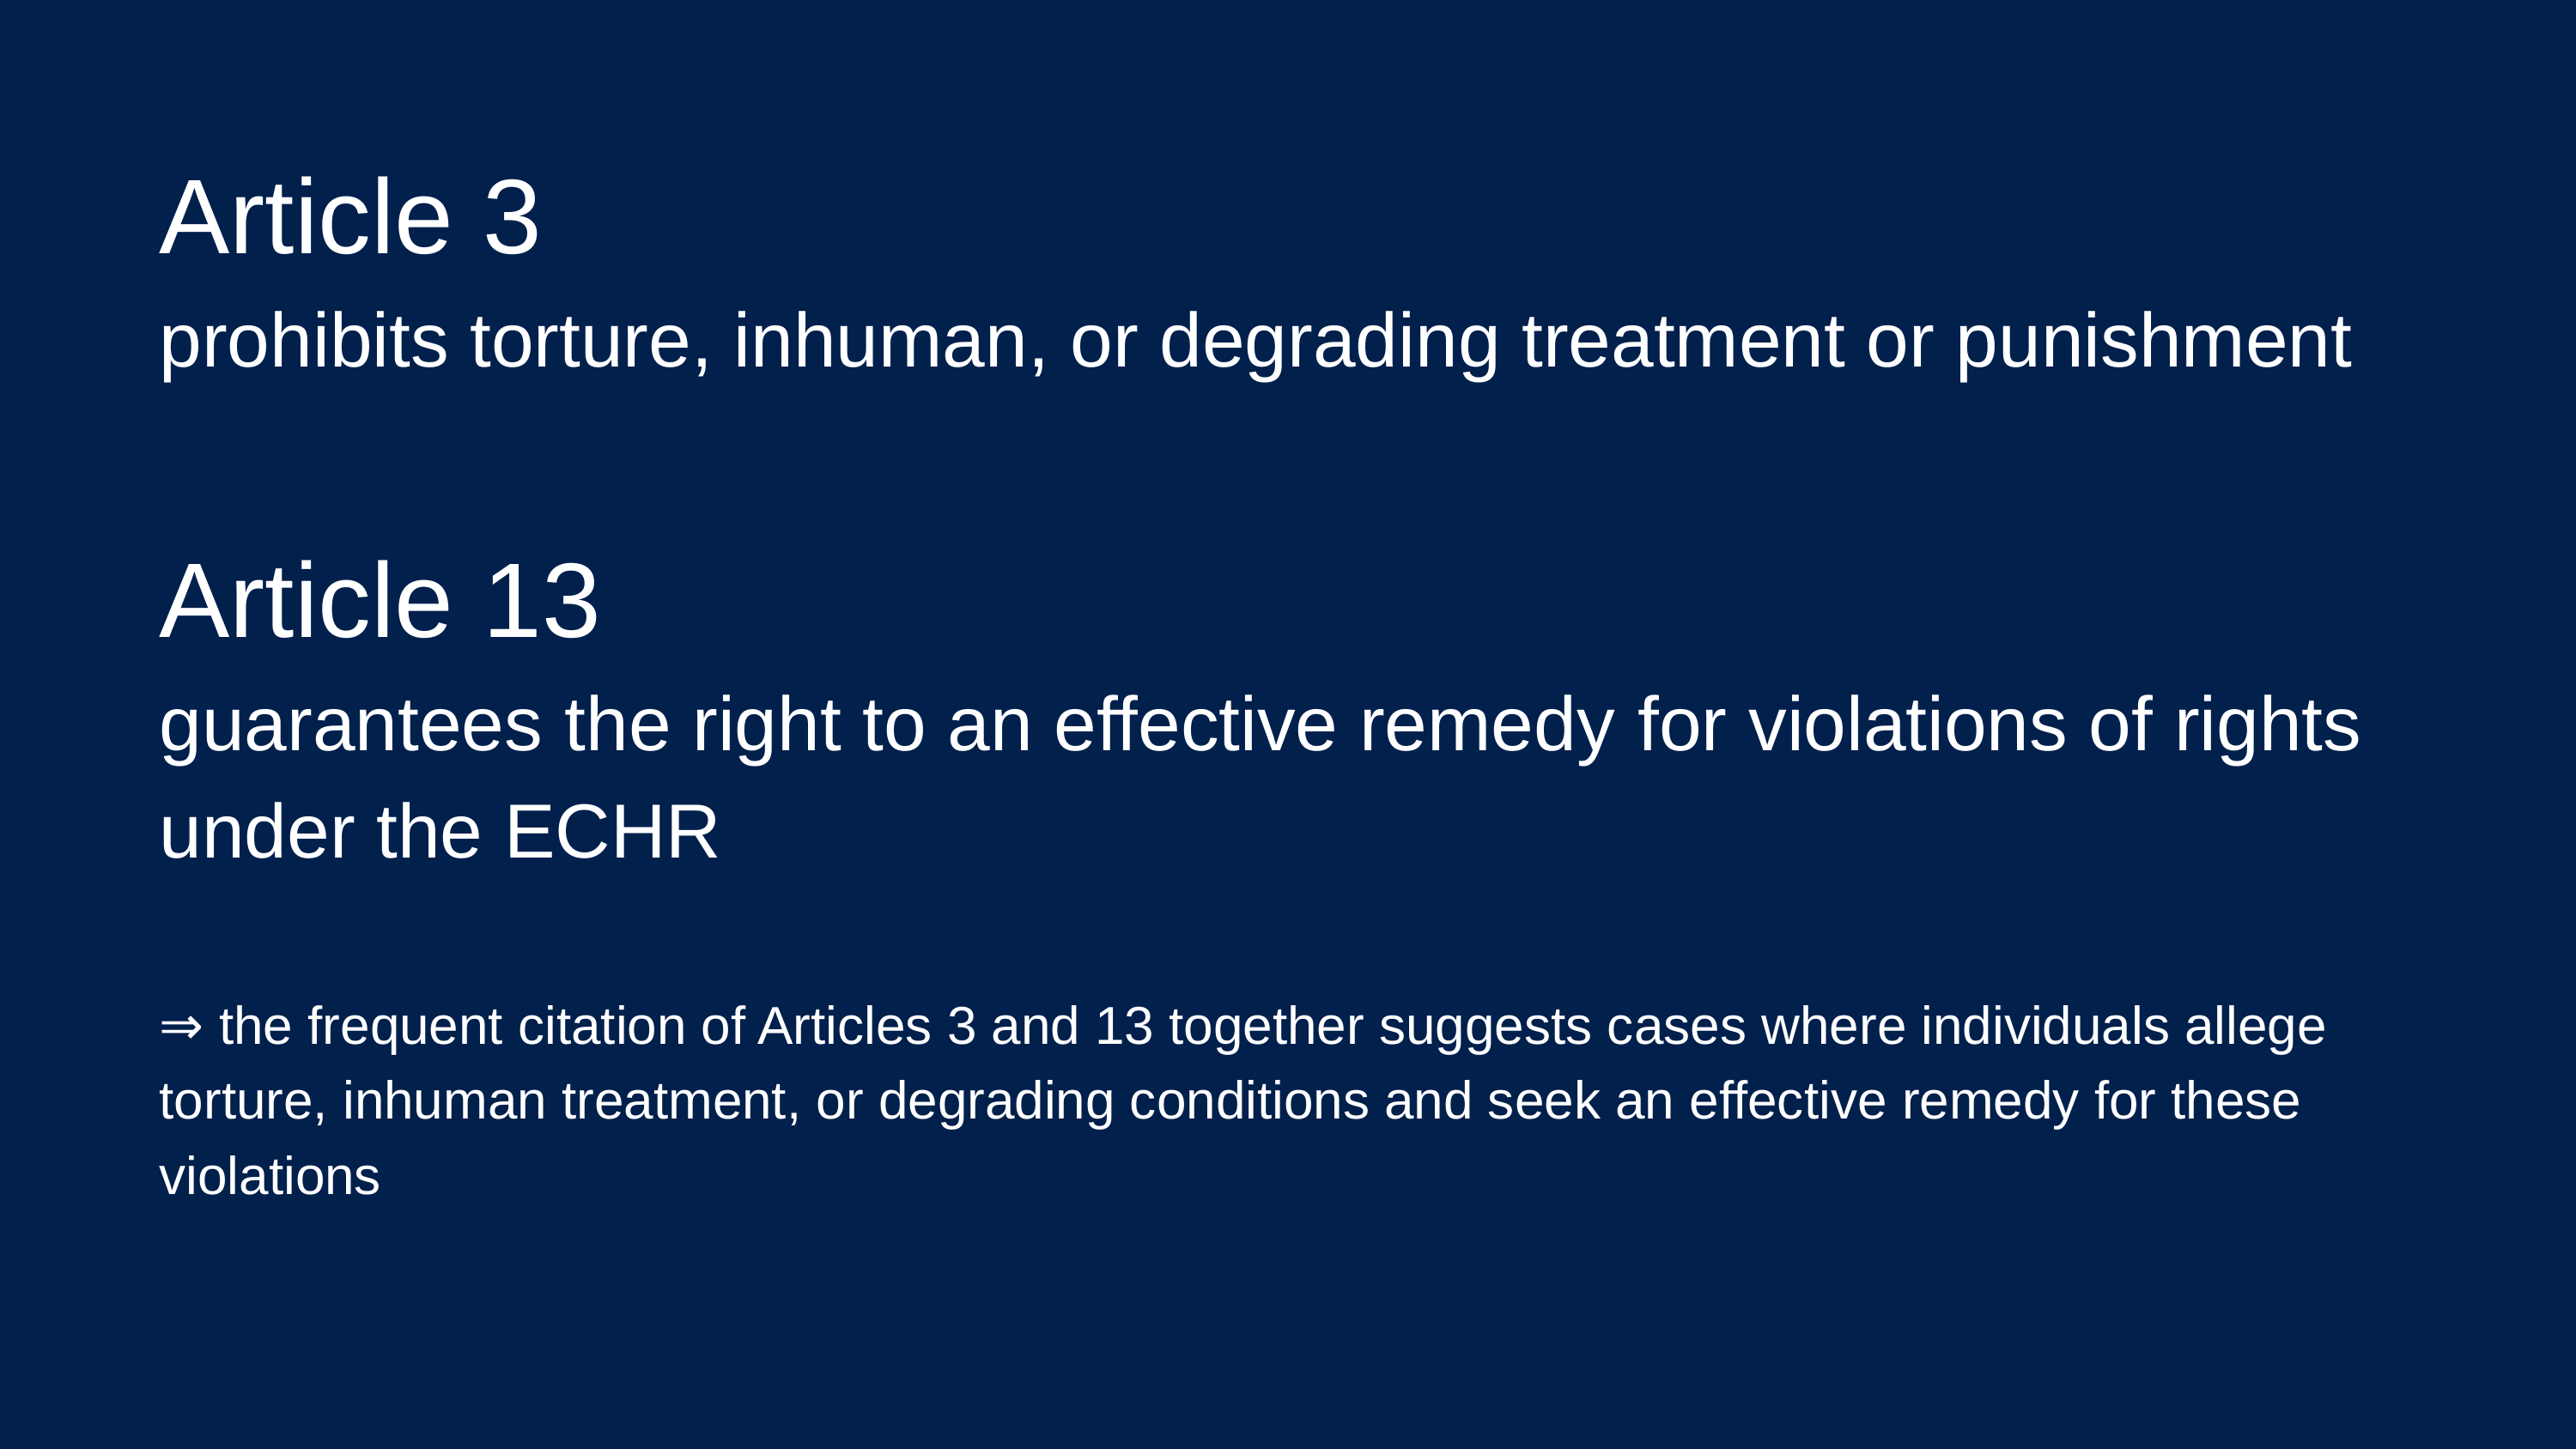

Article 3
prohibits torture, inhuman, or degrading treatment or punishment

Article 13
guarantees the right to an effective remedy for violations of rights under the ECHR

⇒ the frequent citation of Articles 3 and 13 together suggests cases where individuals allege torture, inhuman treatment, or degrading conditions and seek an effective remedy for these violations